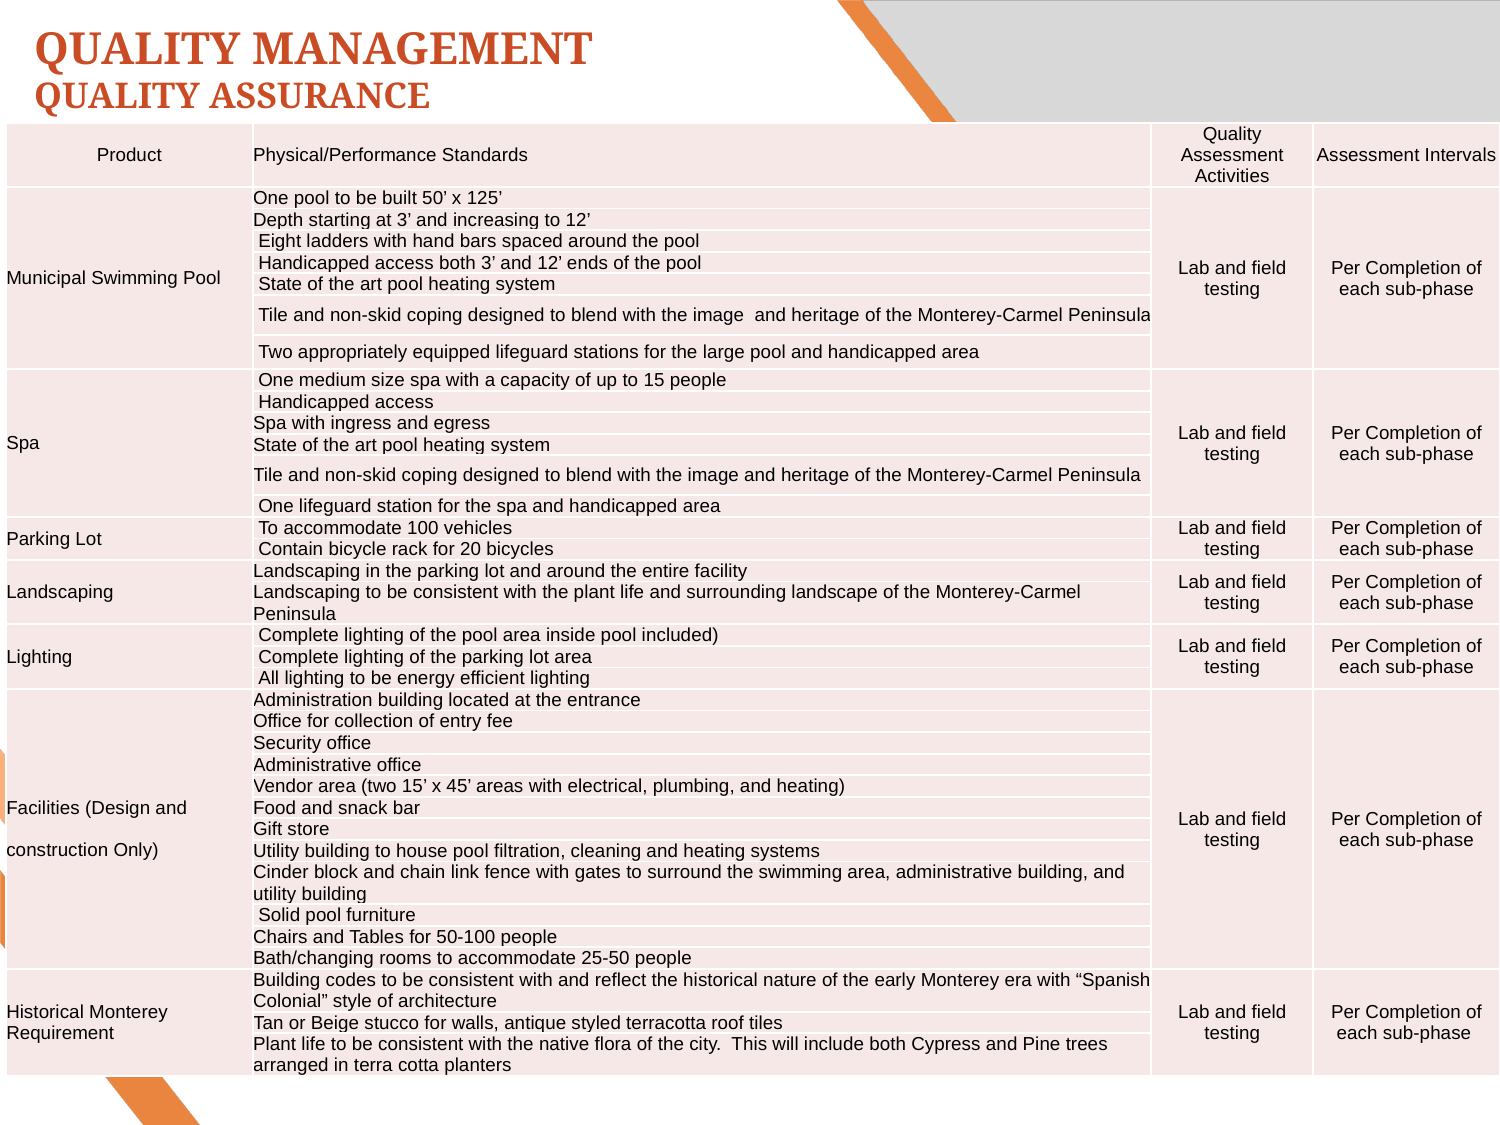

# Quality Management Quality Assurance
| Product | Physical/Performance Standards | Quality Assessment Activities | Assessment Intervals |
| --- | --- | --- | --- |
| Municipal Swimming Pool | One pool to be built 50’ x 125’ | Lab and field testing | Per Completion of each sub-phase |
|  | Depth starting at 3’ and increasing to 12’ |  |  |
|  | Eight ladders with hand bars spaced around the pool |  |  |
|  | Handicapped access both 3’ and 12’ ends of the pool |  |  |
|  | State of the art pool heating system |  |  |
|  | Tile and non-skid coping designed to blend with the image and heritage of the Monterey-Carmel Peninsula |  |  |
|  | Two appropriately equipped lifeguard stations for the large pool and handicapped area |  |  |
| Spa | One medium size spa with a capacity of up to 15 people | Lab and field testing | Per Completion of each sub-phase |
|  | Handicapped access |  |  |
|  | Spa with ingress and egress |  |  |
|  | State of the art pool heating system |  |  |
|  | Tile and non-skid coping designed to blend with the image and heritage of the Monterey-Carmel Peninsula |  |  |
|  | One lifeguard station for the spa and handicapped area |  |  |
| Parking Lot | To accommodate 100 vehicles | Lab and field testing | Per Completion of each sub-phase |
|  | Contain bicycle rack for 20 bicycles |  |  |
| Landscaping | Landscaping in the parking lot and around the entire facility | Lab and field testing | Per Completion of each sub-phase |
|  | Landscaping to be consistent with the plant life and surrounding landscape of the Monterey-Carmel Peninsula |  |  |
| Lighting | Complete lighting of the pool area inside pool included) | Lab and field testing | Per Completion of each sub-phase |
|  | Complete lighting of the parking lot area |  |  |
|  | All lighting to be energy efficient lighting |  |  |
| Facilities (Design and construction Only) | Administration building located at the entrance | Lab and field testing | Per Completion of each sub-phase |
|  | Office for collection of entry fee |  |  |
|  | Security office |  |  |
|  | Administrative office |  |  |
|  | Vendor area (two 15’ x 45’ areas with electrical, plumbing, and heating) |  |  |
|  | Food and snack bar |  |  |
|  | Gift store |  |  |
|  | Utility building to house pool filtration, cleaning and heating systems |  |  |
|  | Cinder block and chain link fence with gates to surround the swimming area, administrative building, and utility building |  |  |
|  | Solid pool furniture |  |  |
|  | Chairs and Tables for 50-100 people |  |  |
|  | Bath/changing rooms to accommodate 25-50 people |  |  |
| Historical Monterey Requirement | Building codes to be consistent with and reflect the historical nature of the early Monterey era with “Spanish Colonial” style of architecture | Lab and field testing | Per Completion of each sub-phase |
|  | Tan or Beige stucco for walls, antique styled terracotta roof tiles |  |  |
|  | Plant life to be consistent with the native flora of the city. This will include both Cypress and Pine trees arranged in terra cotta planters |  |  |